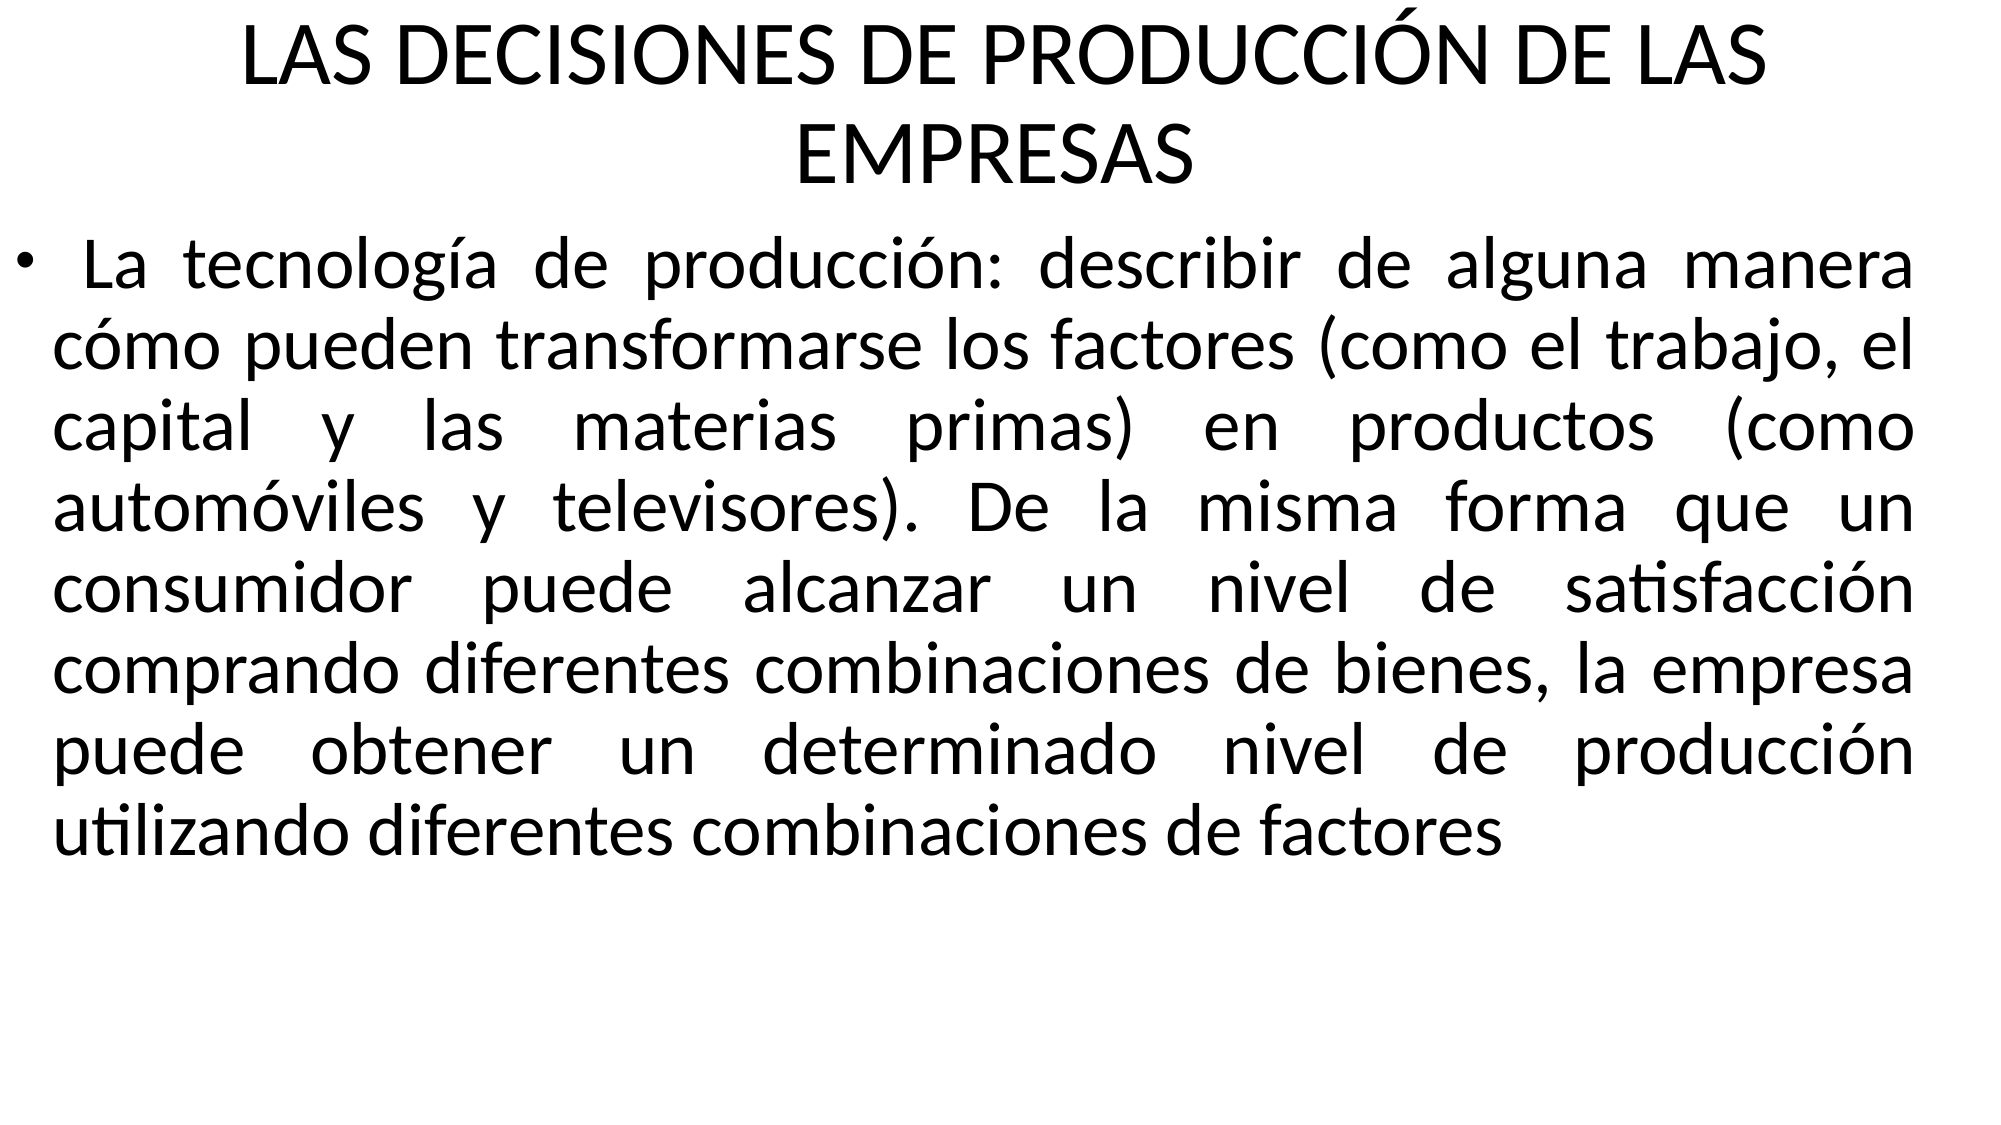

# LAS DECISIONES DE PRODUCCIÓN DE LAS EMPRESAS
 La tecnología de producción: describir de alguna manera cómo pueden transformarse los factores (como el trabajo, el capital y las materias primas) en productos (como automóviles y televisores). De la misma forma que un consumidor puede alcanzar un nivel de satisfacción comprando diferentes combinaciones de bienes, la empresa puede obtener un determinado nivel de producción utilizando diferentes combinaciones de factores